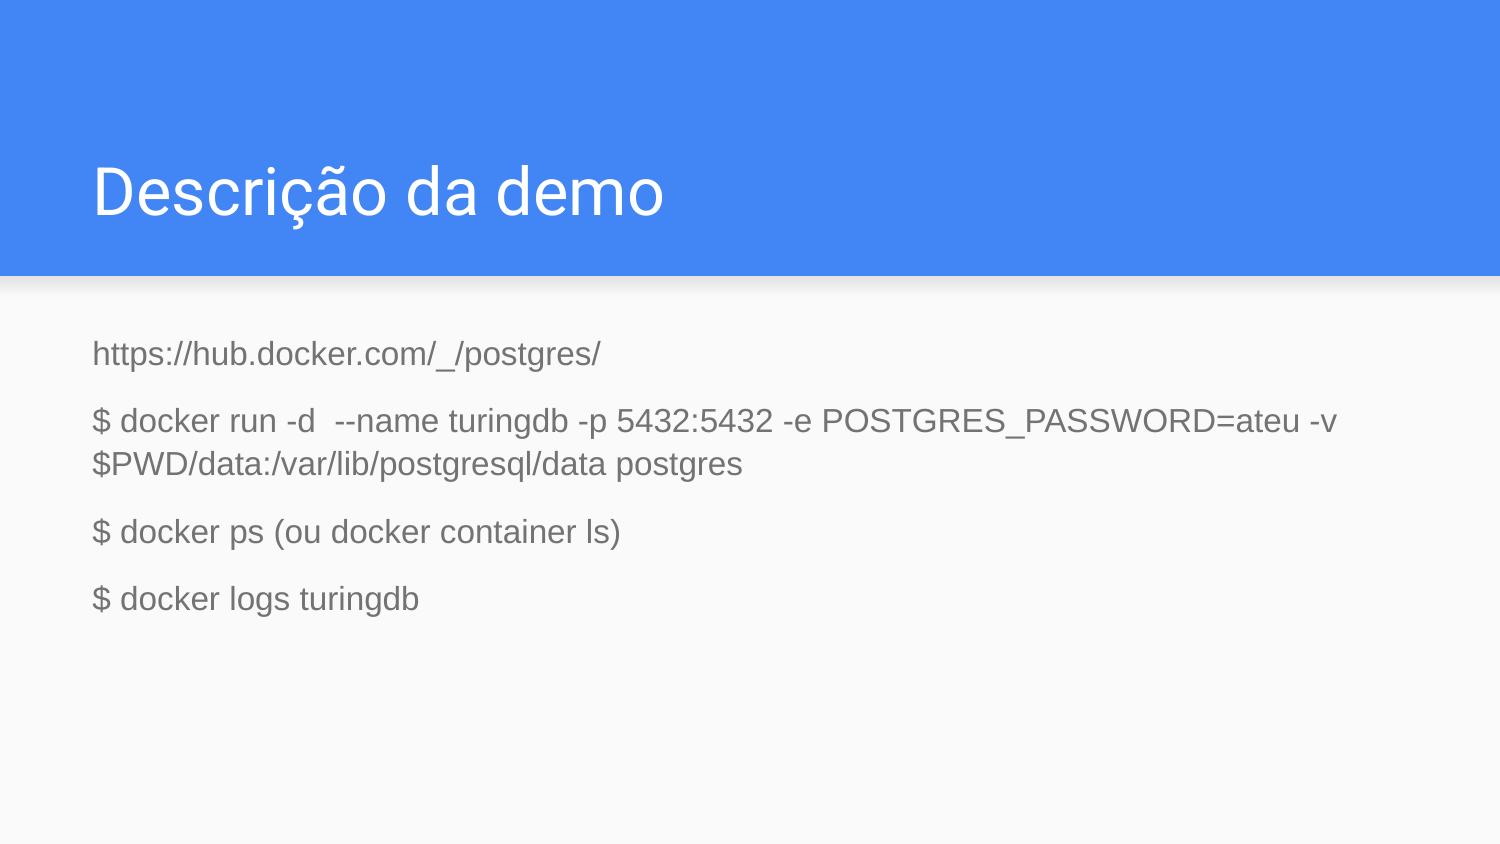

# Descrição da demo
https://hub.docker.com/_/postgres/
$ docker run -d  --name turingdb -p 5432:5432 -e POSTGRES_PASSWORD=ateu -v $PWD/data:/var/lib/postgresql/data postgres
$ docker ps (ou docker container ls)
$ docker logs turingdb